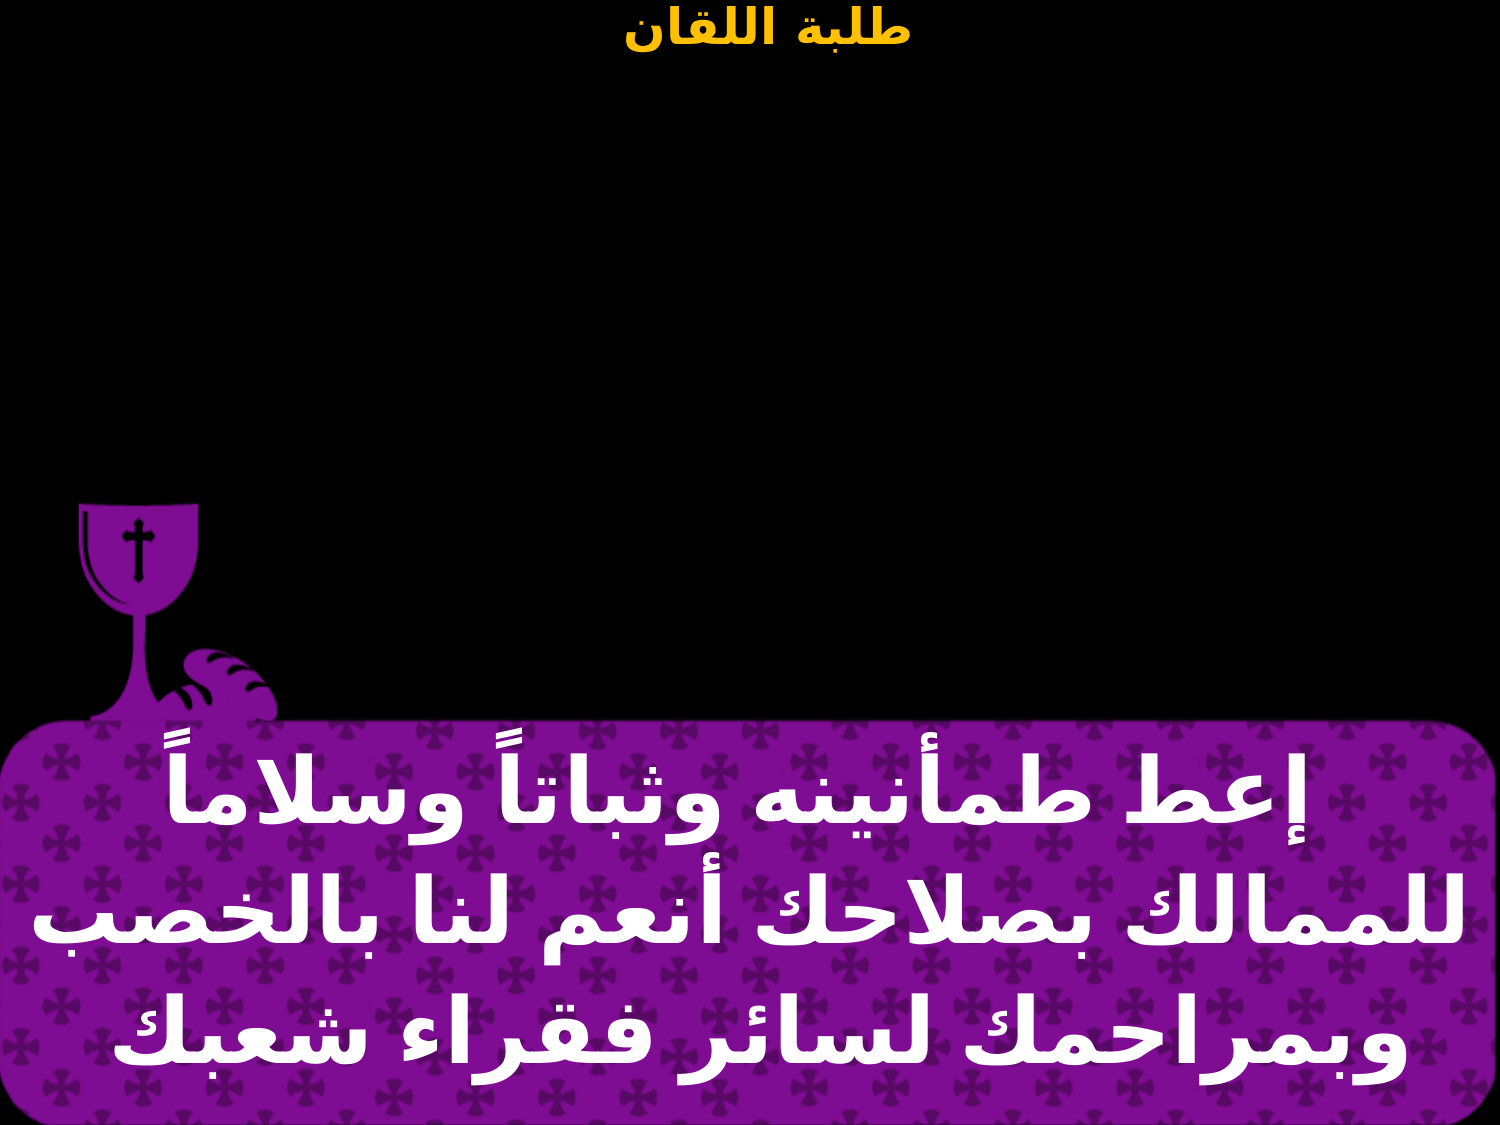

| إعط طمأنينه وثباتاً وسلاماً للممالك بصلاحك أنعم لنا بالخصب وبمراحمك لسائر فقراء شعبك |
| --- |